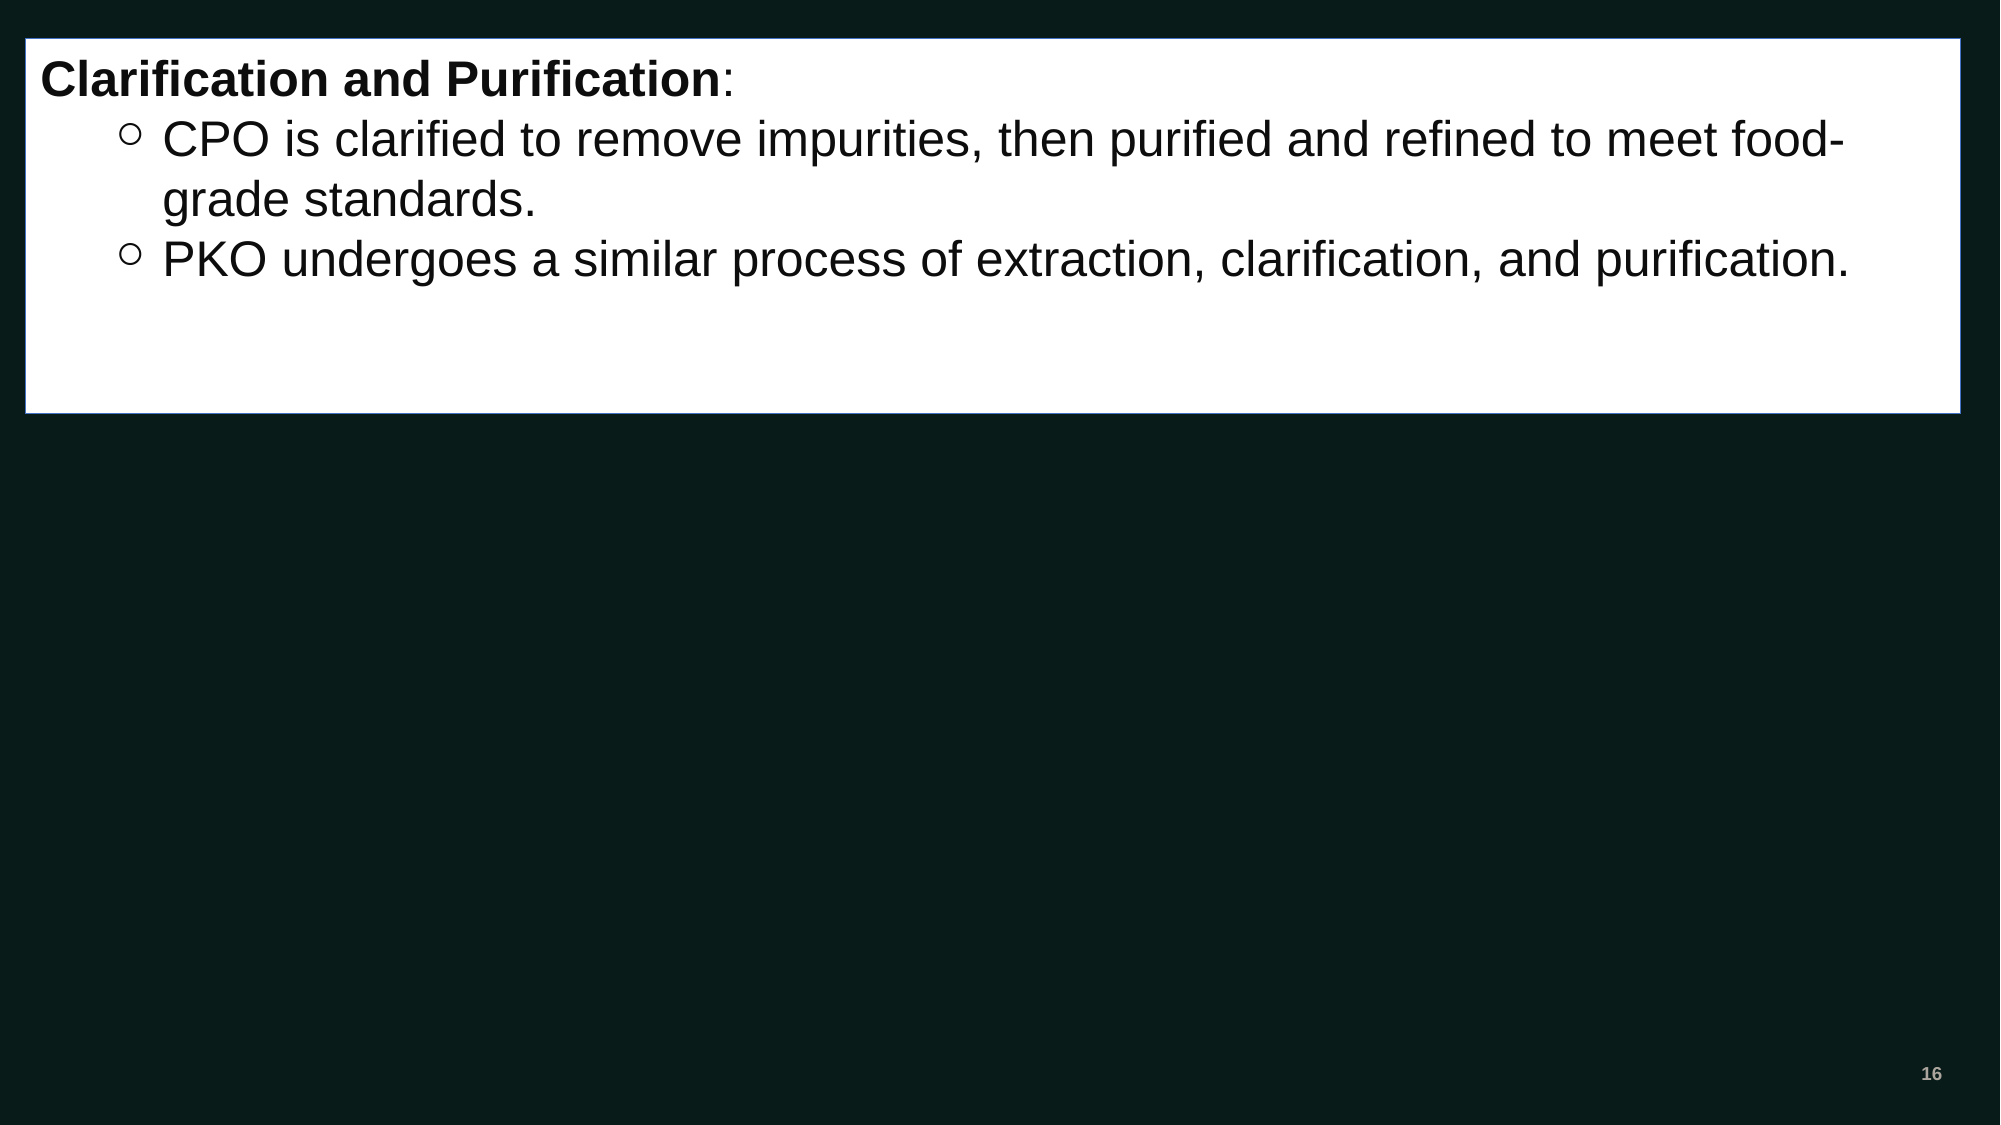

Clarification and Purification:
CPO is clarified to remove impurities, then purified and refined to meet food-grade standards.
PKO undergoes a similar process of extraction, clarification, and purification.

16